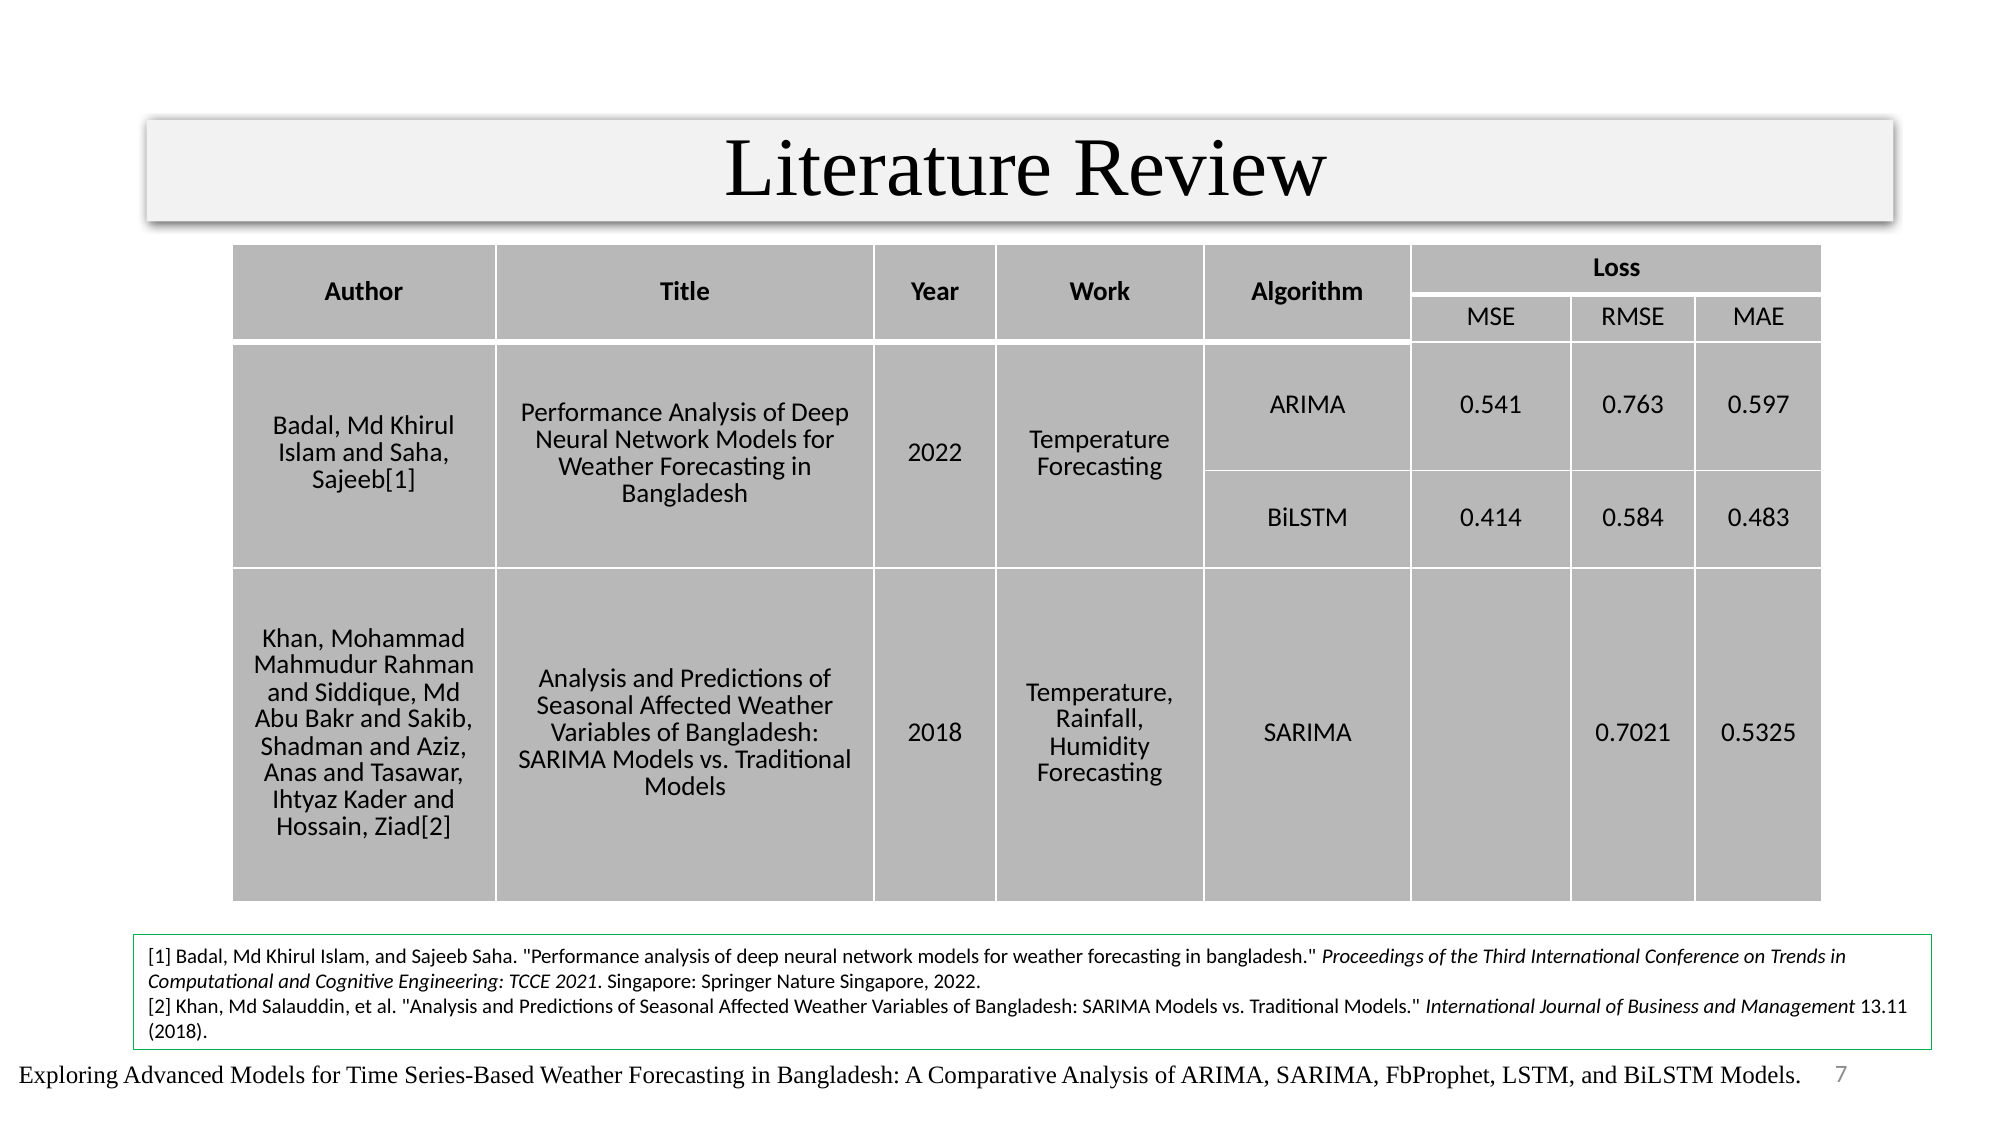

Literature Review

| Author | Title | Year | Work | Algorithm | Loss |  |  |
| --- | --- | --- | --- | --- | --- | --- | --- |
|  |  |  |  |  | MSE | RMSE | MAE |
| Badal, Md Khirul Islam and Saha, Sajeeb[1] | Performance Analysis of Deep Neural Network Models for Weather Forecasting in Bangladesh | 2022 | Temperature Forecasting | ARIMA | 0.541 | 0.763 | 0.597 |
|  |  |  |  | BiLSTM | 0.414 | 0.584 | 0.483 |
| Khan, Mohammad Mahmudur Rahman and Siddique, Md Abu Bakr and Sakib, Shadman and Aziz, Anas and Tasawar, Ihtyaz Kader and Hossain, Ziad[2] | Analysis and Predictions of Seasonal Affected Weather Variables of Bangladesh: SARIMA Models vs. Traditional Models | 2018 | Temperature, Rainfall, Humidity Forecasting | SARIMA |  | 0.7021 | 0.5325 |
[1] Badal, Md Khirul Islam, and Sajeeb Saha. "Performance analysis of deep neural network models for weather forecasting in bangladesh." Proceedings of the Third International Conference on Trends in Computational and Cognitive Engineering: TCCE 2021. Singapore: Springer Nature Singapore, 2022.
[2] Khan, Md Salauddin, et al. "Analysis and Predictions of Seasonal Affected Weather Variables of Bangladesh: SARIMA Models vs. Traditional Models." International Journal of Business and Management 13.11 (2018).
7
Exploring Advanced Models for Time Series-Based Weather Forecasting in Bangladesh: A Comparative Analysis of ARIMA, SARIMA, FbProphet, LSTM, and BiLSTM Models.